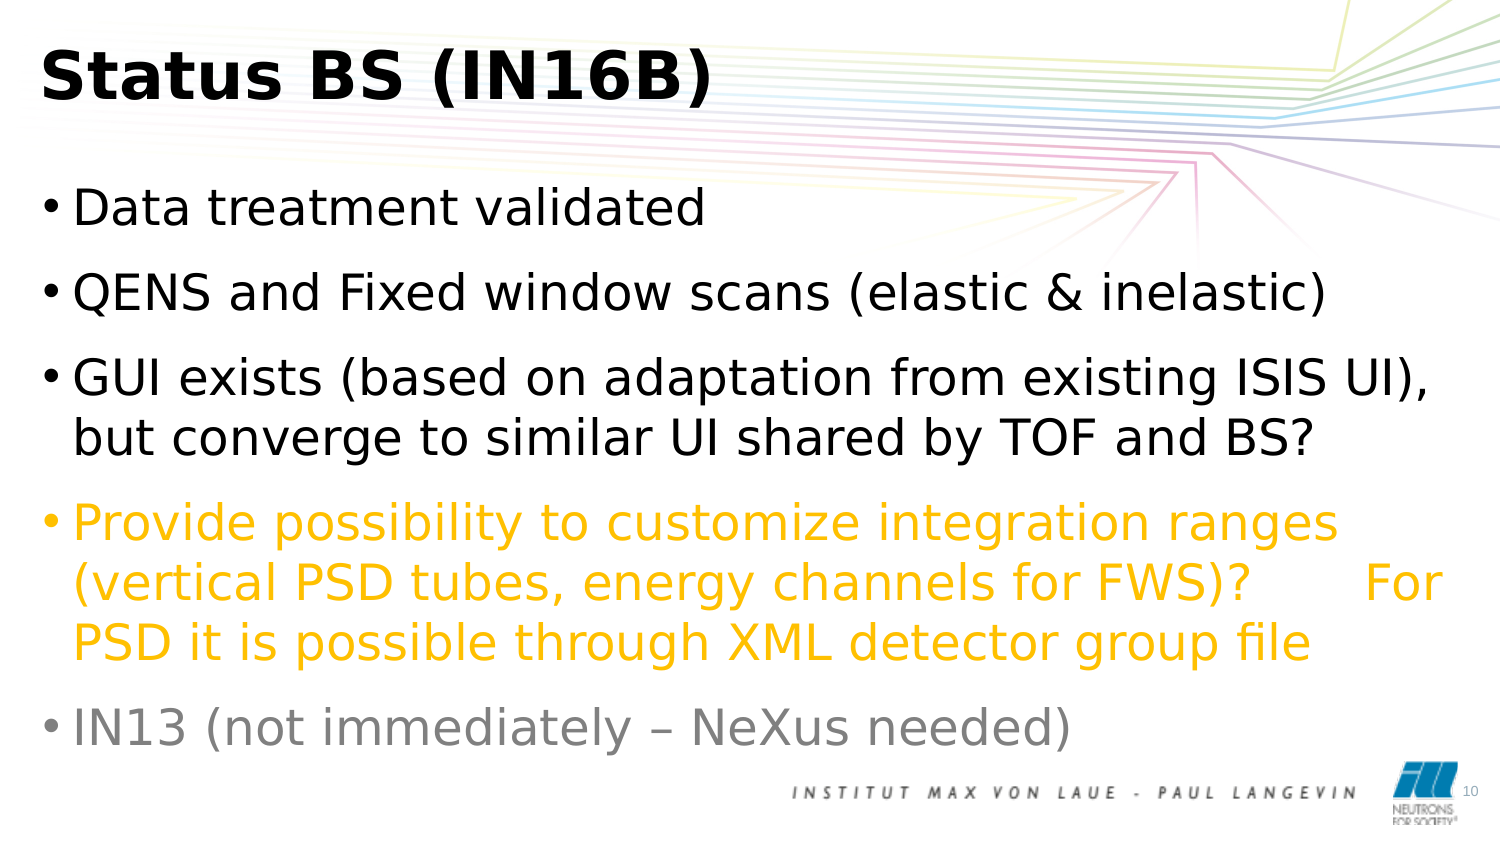

Status BS (IN16B)

Data treatment validated
QENS and Fixed window scans (elastic & inelastic)
GUI exists (based on adaptation from existing ISIS UI), but converge to similar UI shared by TOF and BS?
Provide possibility to customize integration ranges (vertical PSD tubes, energy channels for FWS)?       For PSD it is possible through XML detector group file
IN13 (not immediately – NeXus needed)